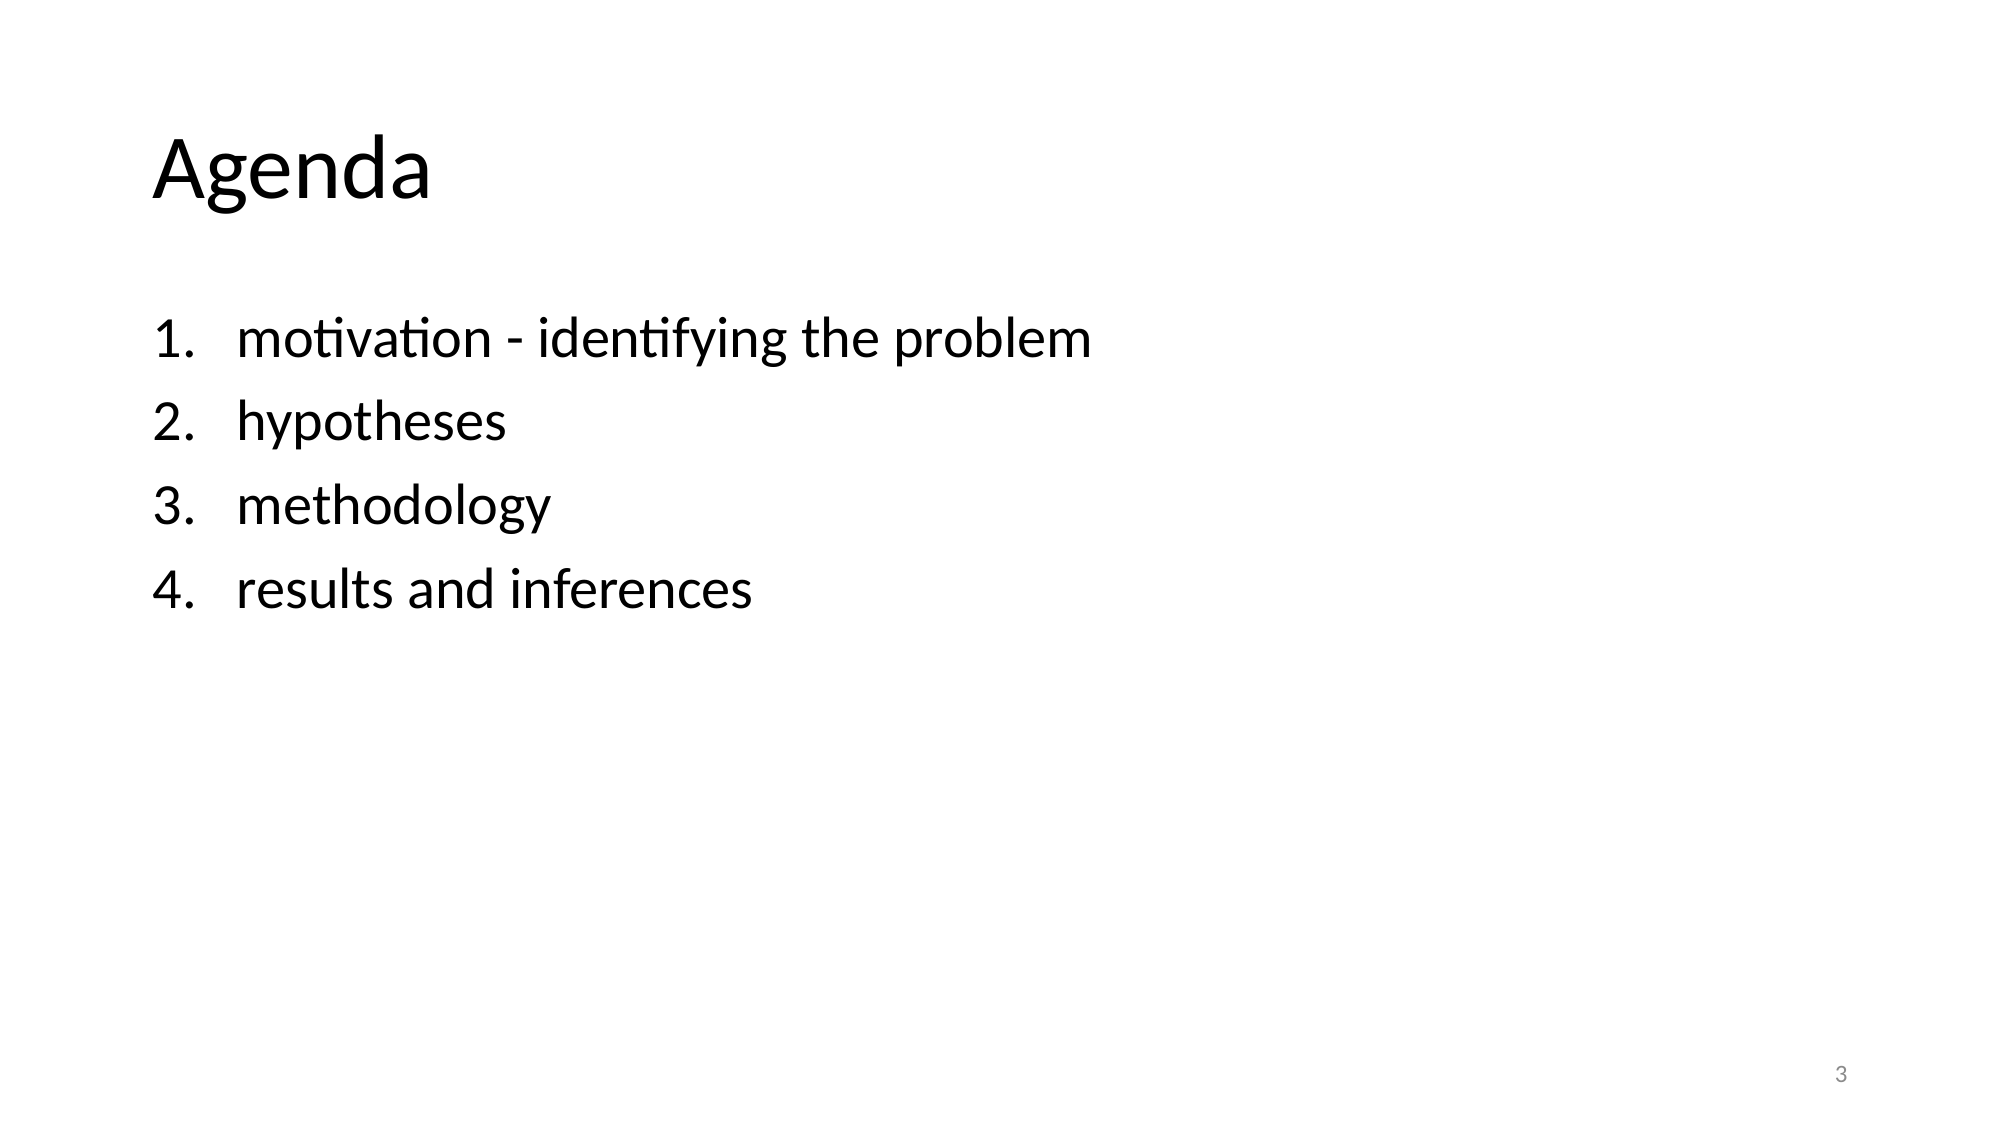

# Agenda
motivation - identifying the problem
hypotheses
methodology
results and inferences

3